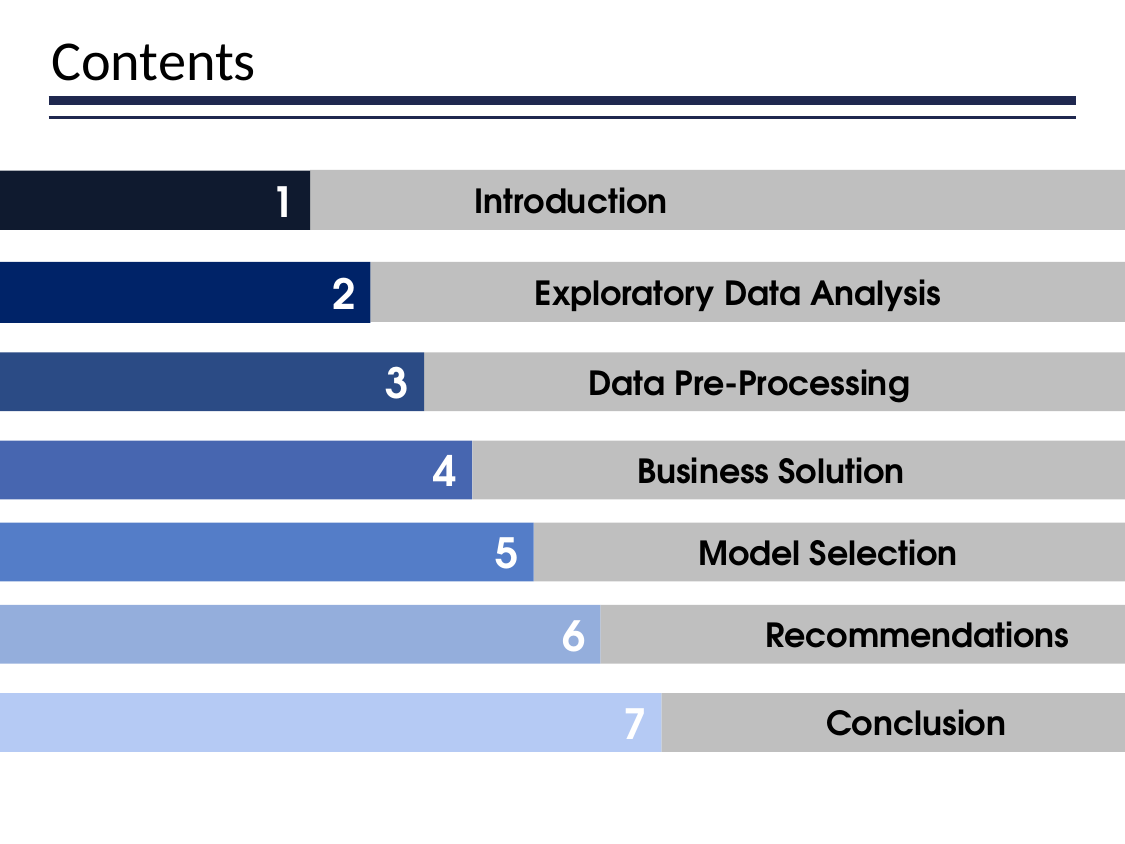

Contents
	Introduction
1
2
	Exploratory Data Analysis
3
	Data Pre-Processing
4
	Business Solution
5
	Model Selection
6
	Recommendations
7
	Conclusion